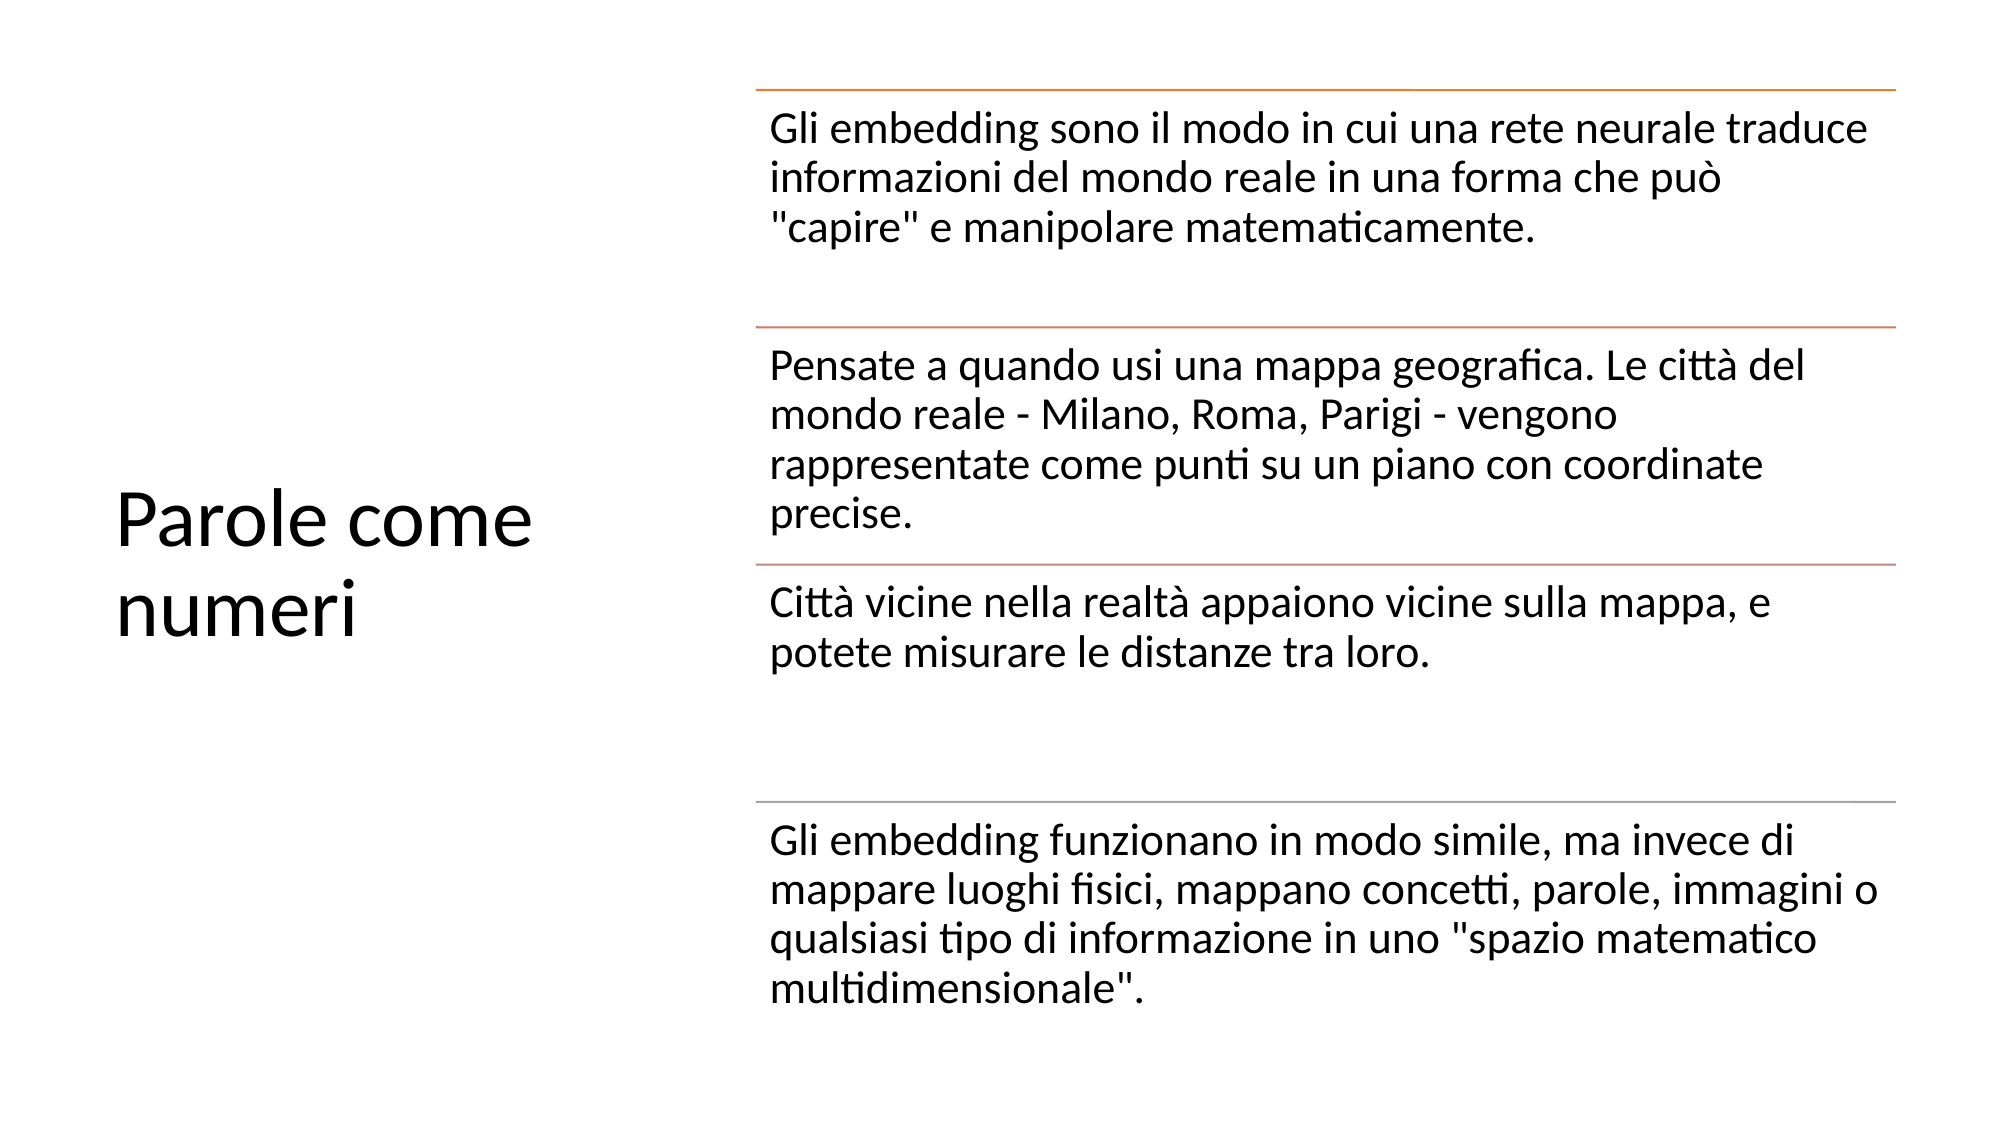

# Parole come numeri
Gli embedding sono il modo in cui una rete neurale traduce informazioni del mondo reale in una forma che può "capire" e manipolare matematicamente.
Pensate a quando usi una mappa geografica. Le città del mondo reale - Milano, Roma, Parigi - vengono rappresentate come punti su un piano con coordinate precise.
Città vicine nella realtà appaiono vicine sulla mappa, e potete misurare le distanze tra loro.
Gli embedding funzionano in modo simile, ma invece di mappare luoghi fisici, mappano concetti, parole, immagini o qualsiasi tipo di informazione in uno "spazio matematico multidimensionale".